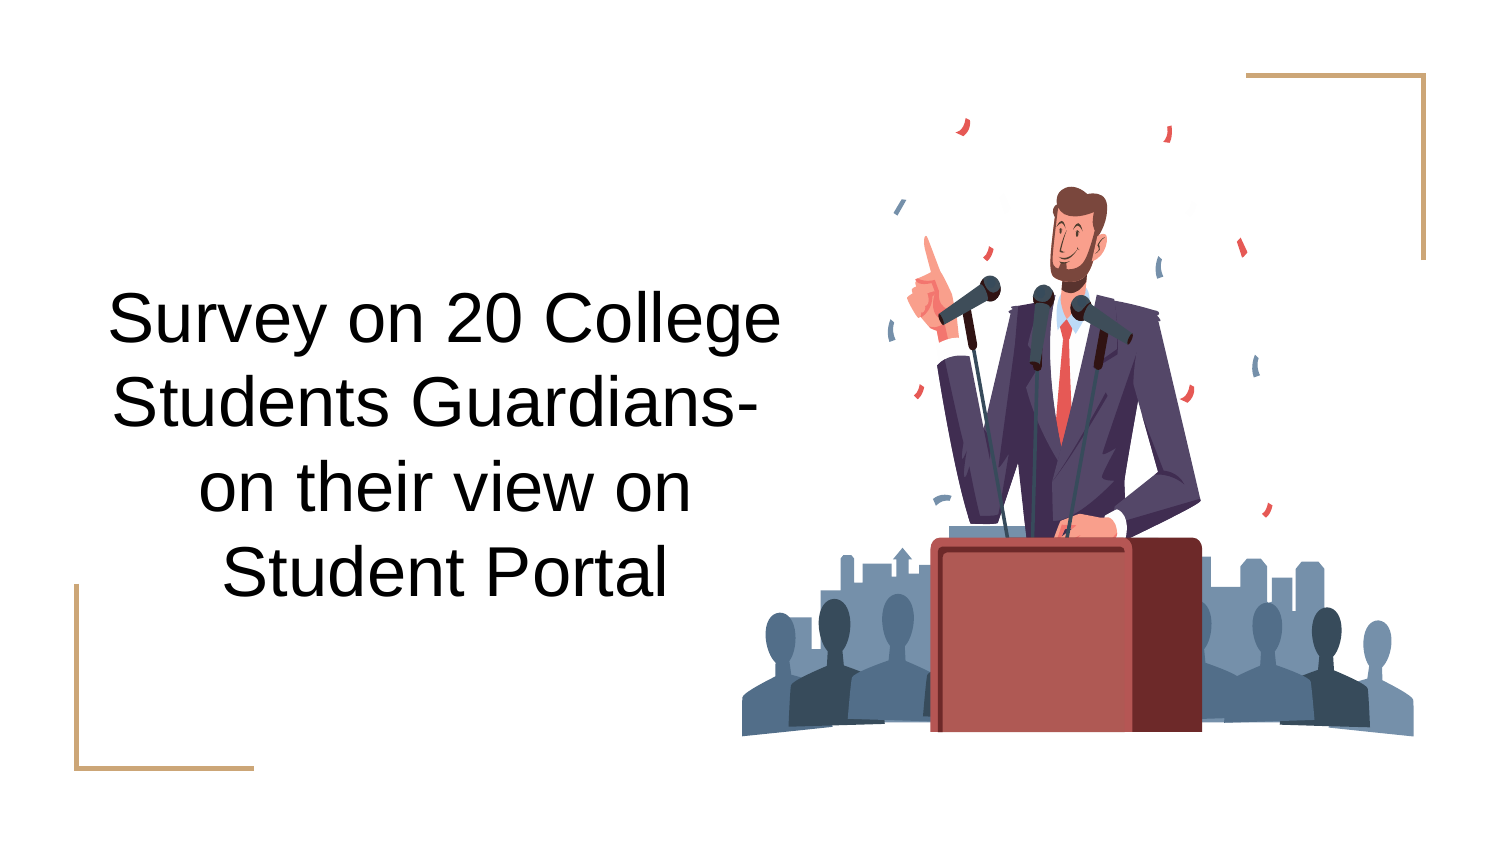

# Survey on 20 College Students Guardians-
on their view on Student Portal